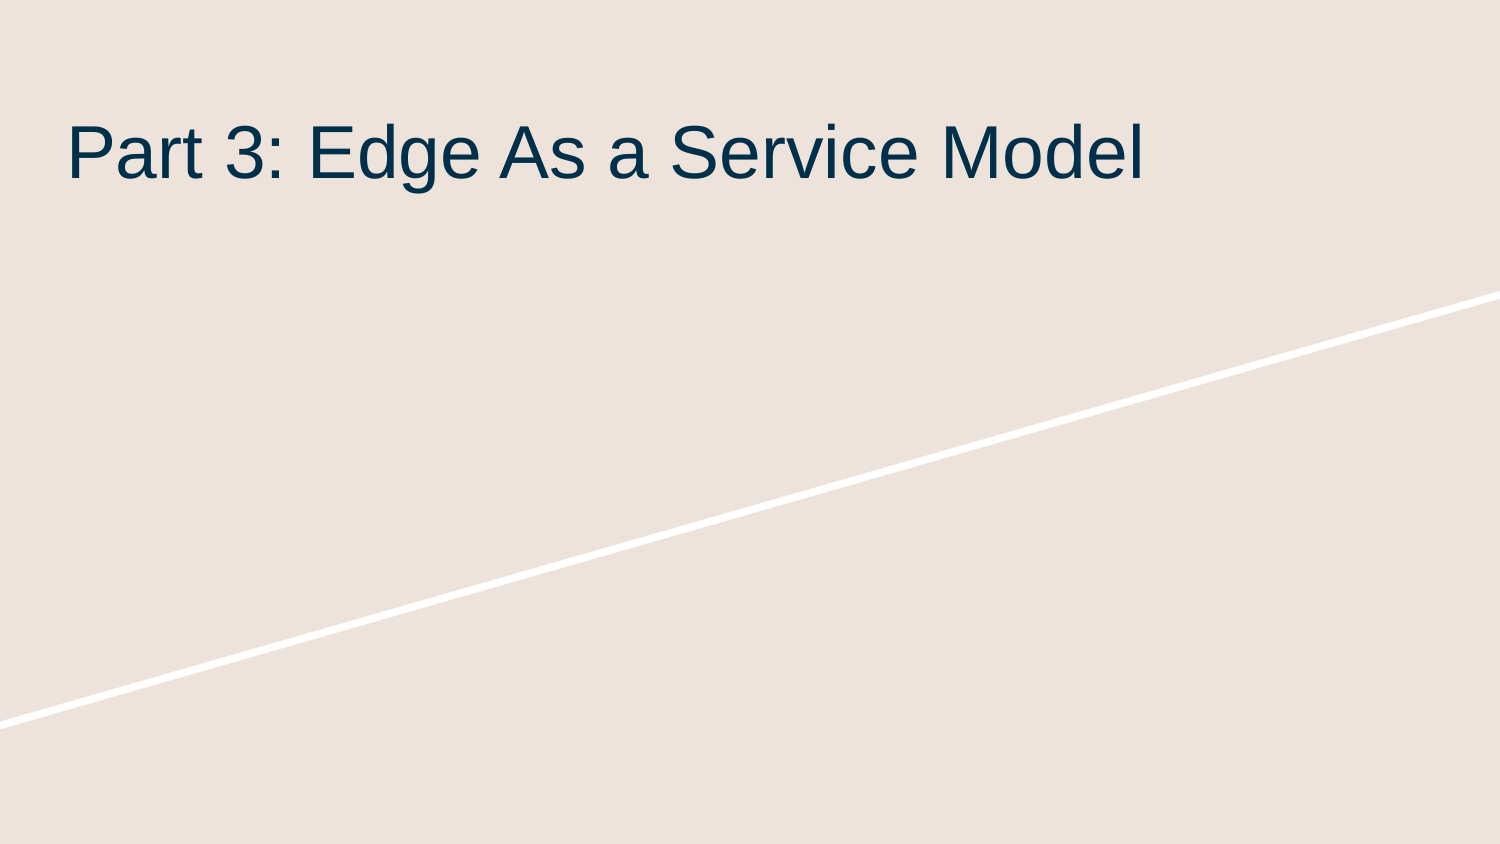

# Part 3: Edge As a Service Model